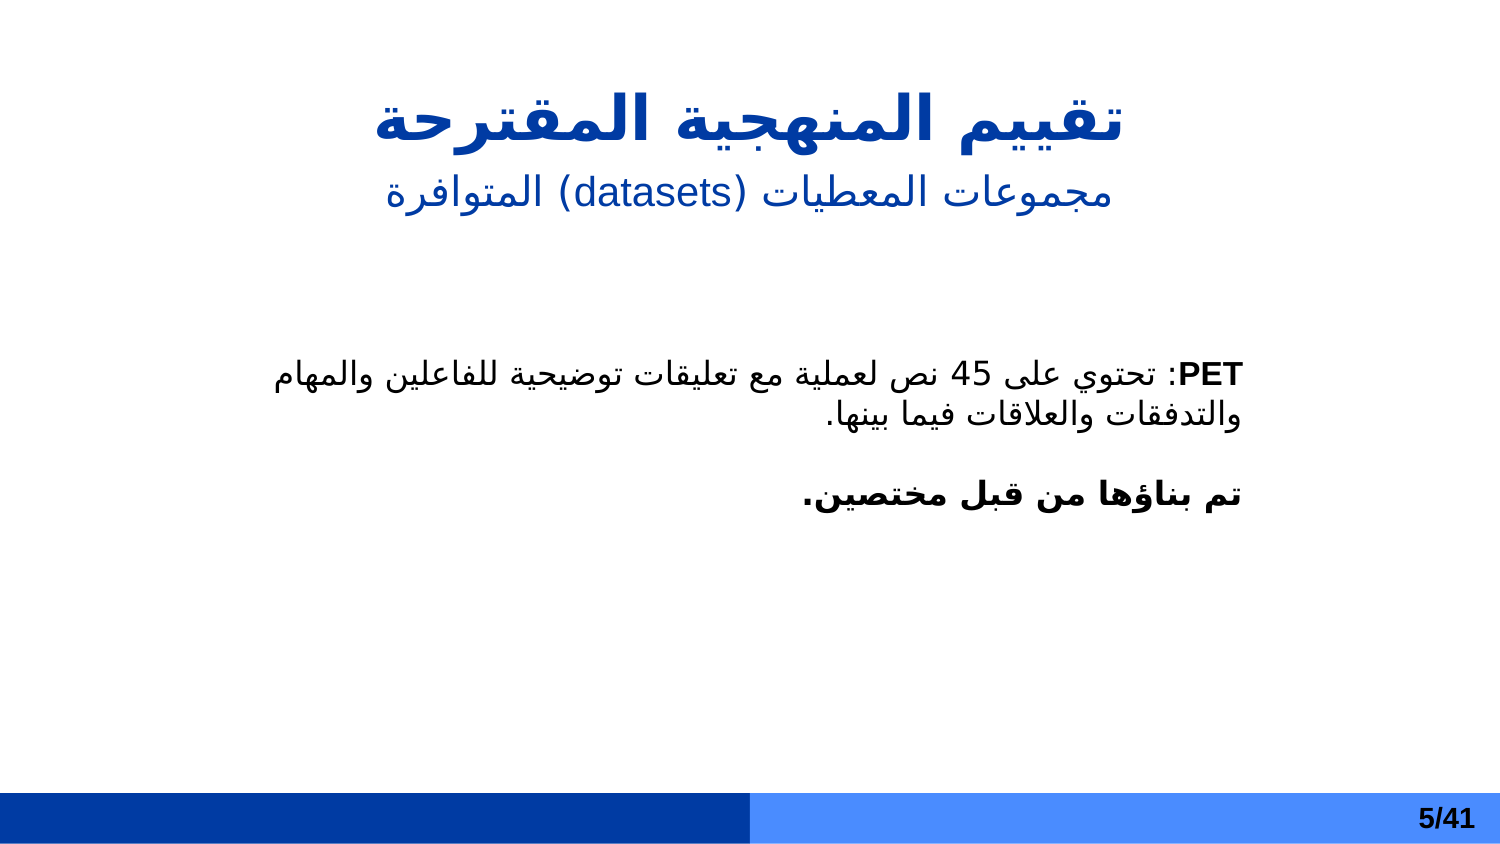

تقييم المنهجية المقترحة
مجموعات المعطيات (datasets) المتوافرة
PET: تحتوي على 45 نص لعملية مع تعليقات توضيحية للفاعلين والمهام والتدفقات والعلاقات فيما بينها.

تم بناؤها من قبل مختصين.
5/41